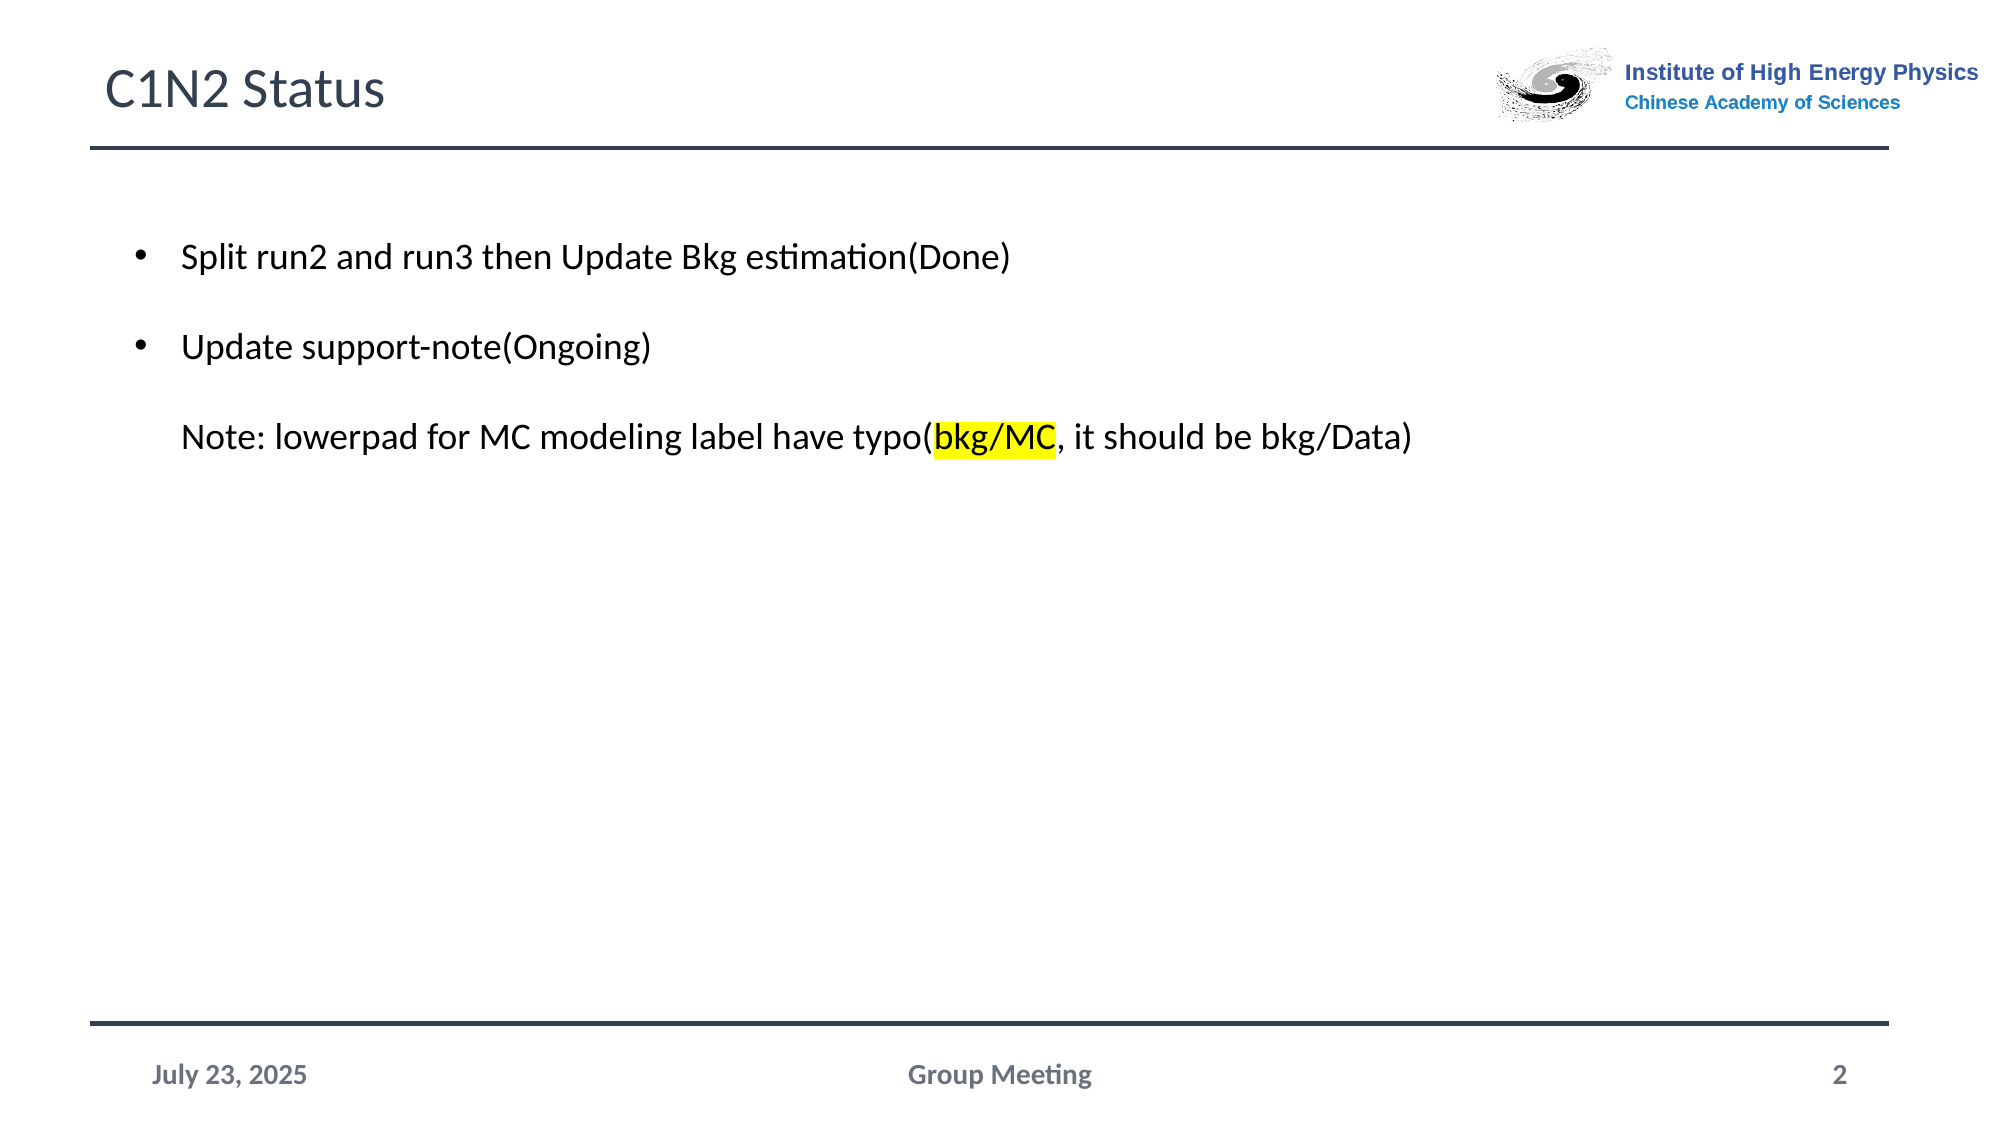

C1N2 Status
Split run2 and run3 then Update Bkg estimation(Done)
Update support-note(Ongoing)
Note: lowerpad for MC modeling label have typo(bkg/MC, it should be bkg/Data)
July 23, 2025
Group Meeting
2